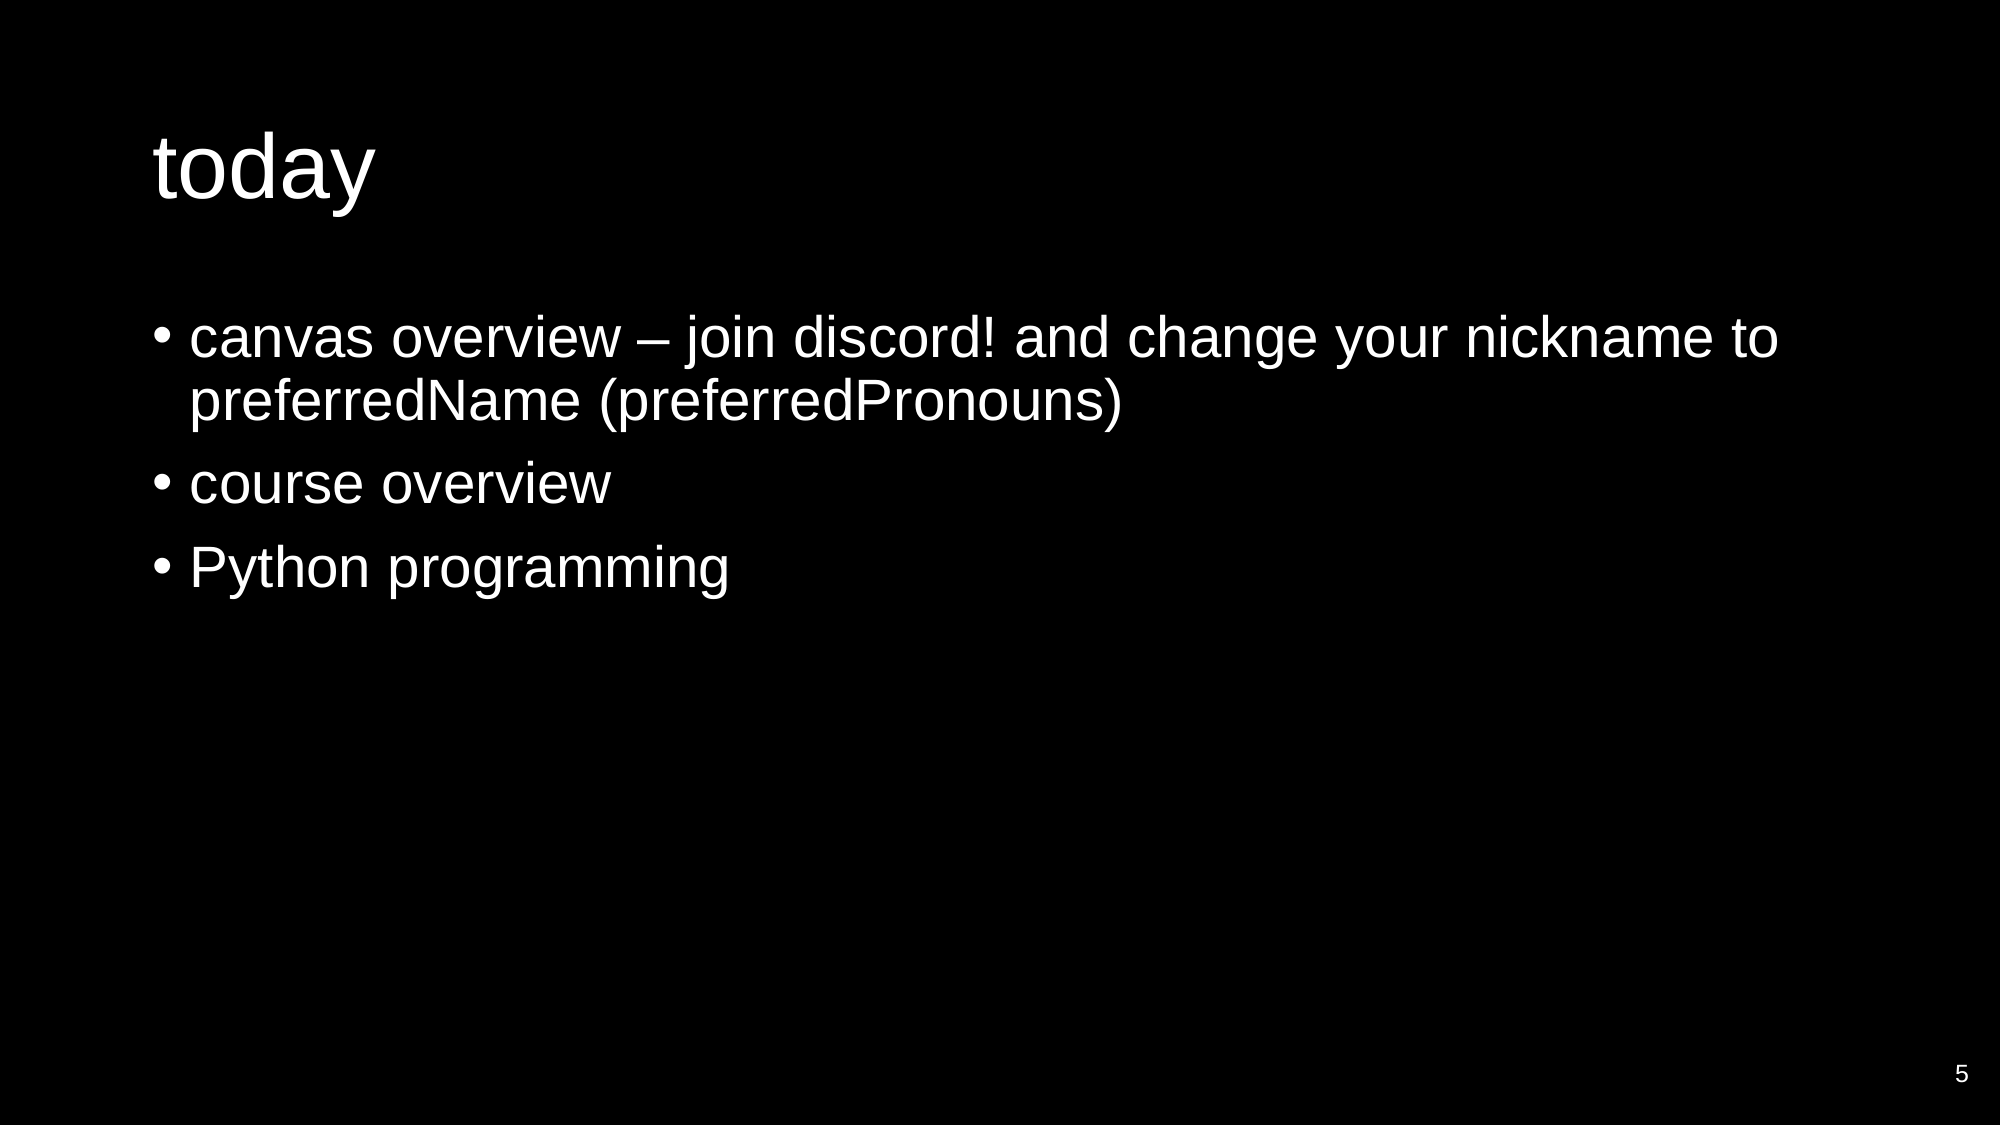

# today
canvas overview – join discord! and change your nickname to preferredName (preferredPronouns)
course overview
Python programming
5